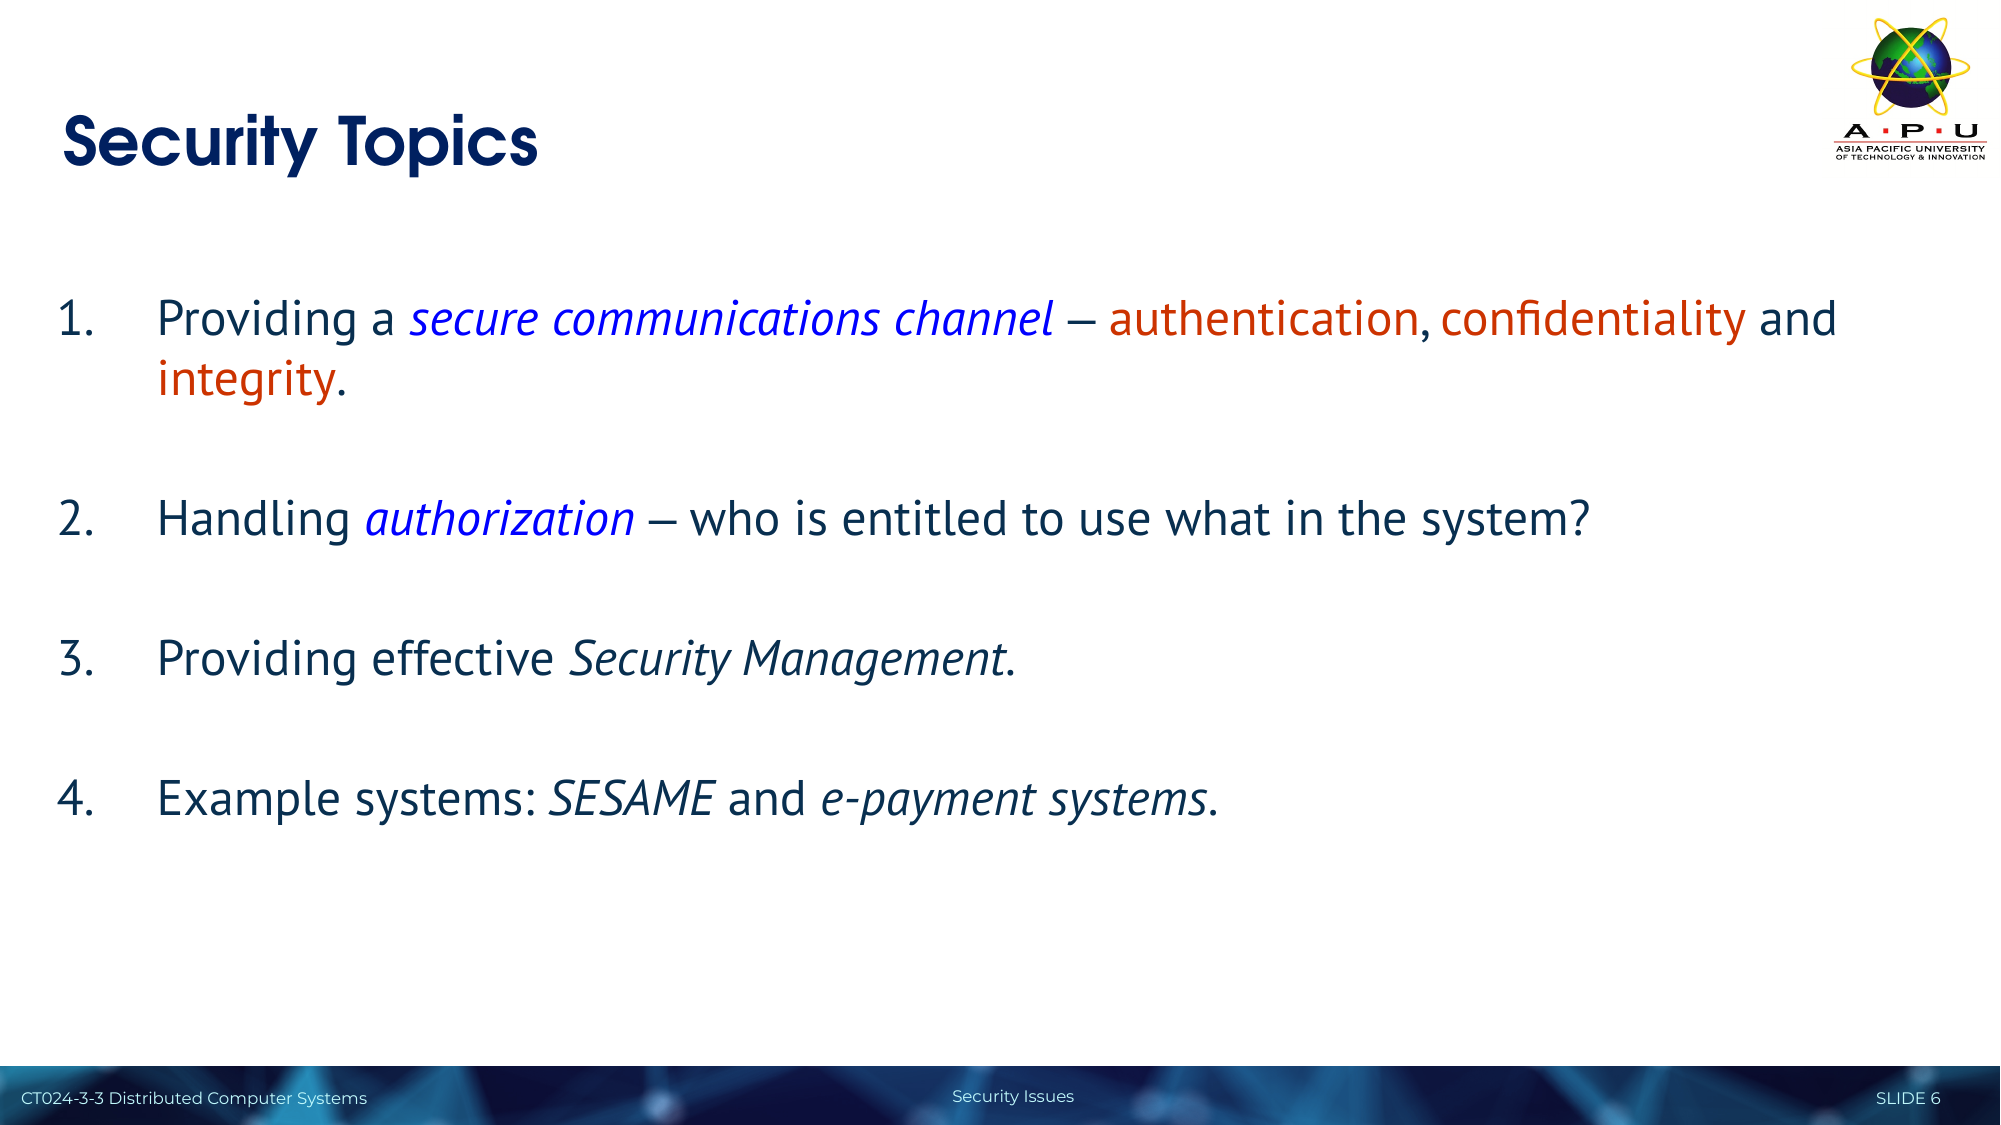

# Security Topics
Providing a secure communications channel – authentication, confidentiality and integrity.

Handling authorization – who is entitled to use what in the system?

Providing effective Security Management.

Example systems: SESAME and e-payment systems.